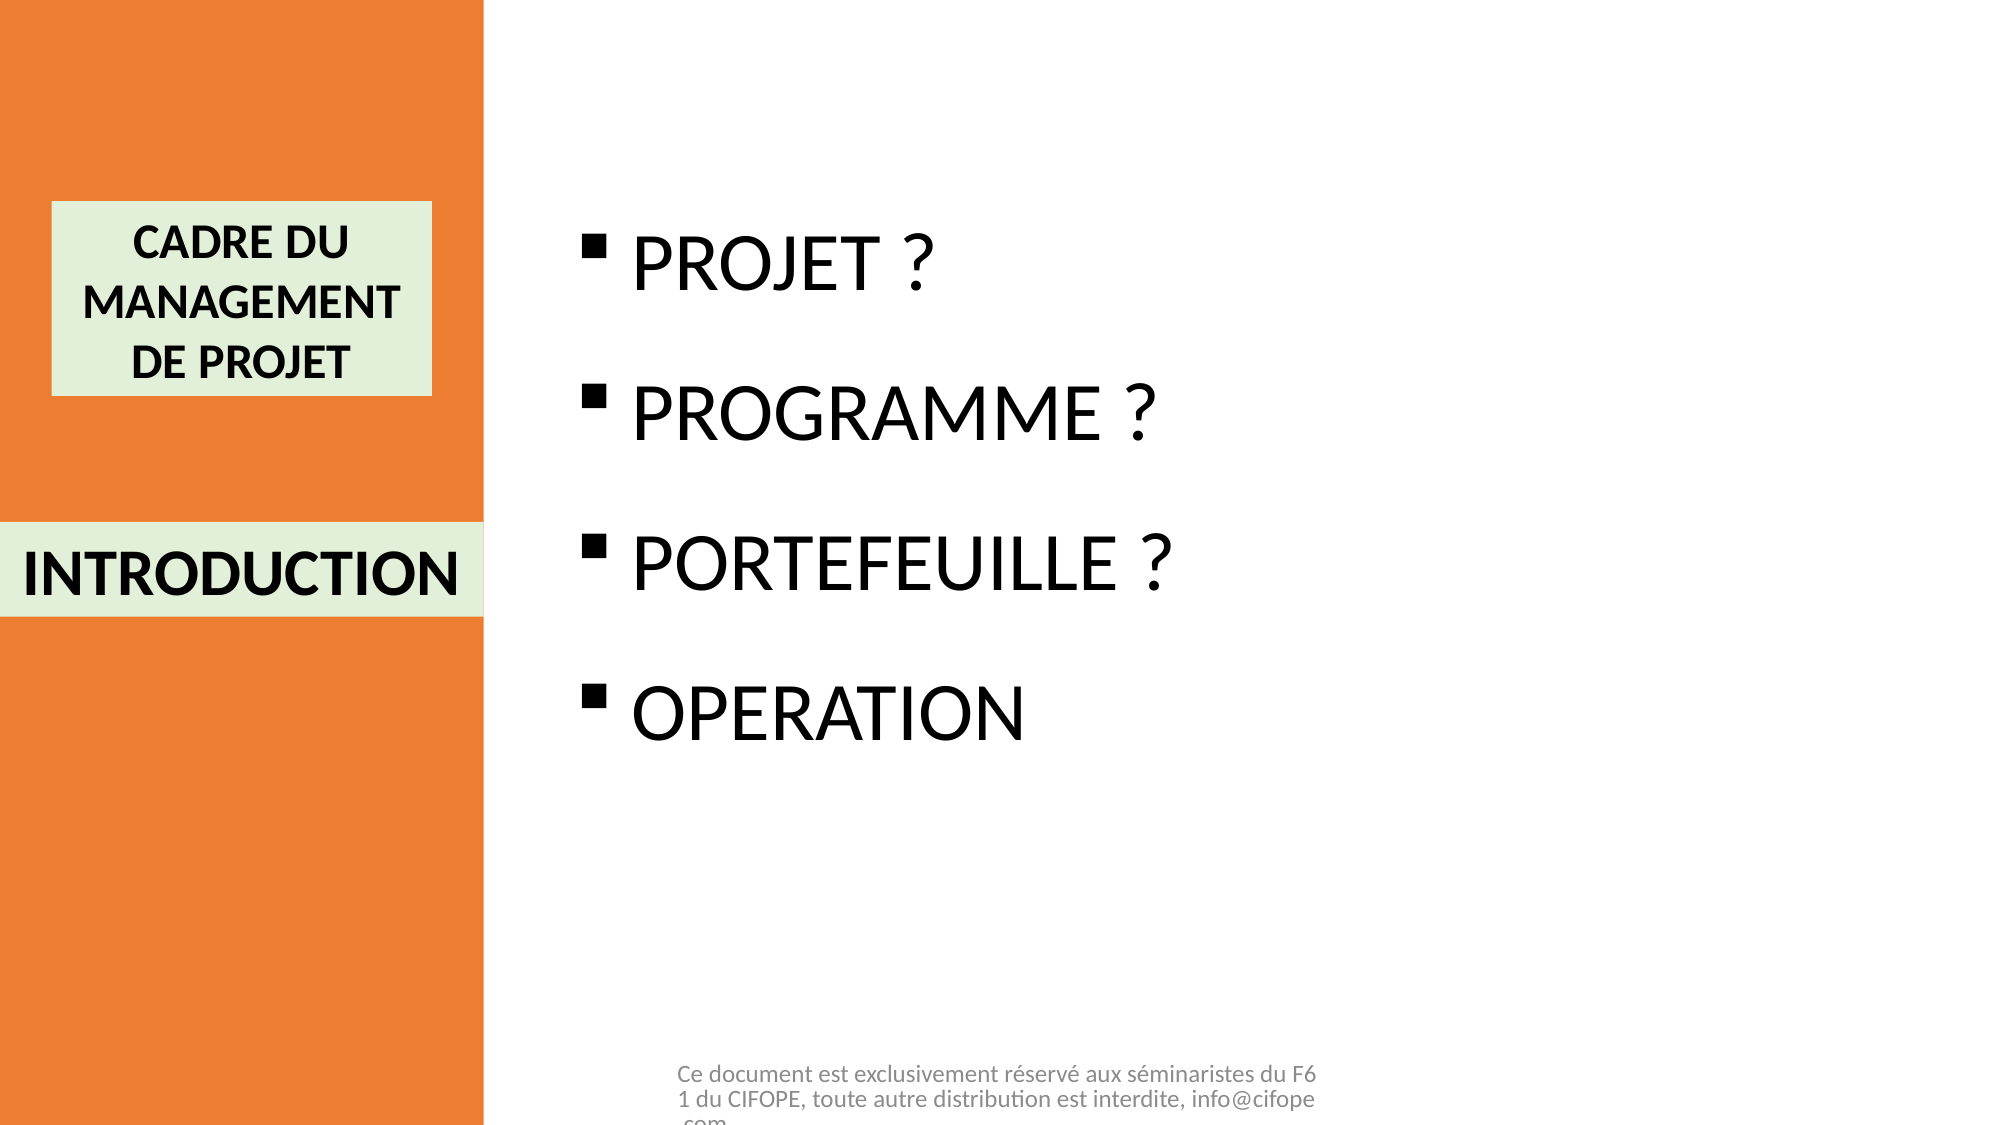

PROJET ?
PROGRAMME ?
PORTEFEUILLE ?
OPERATION

CADRE DU MANAGEMENT DE PROJET
INTRODUCTION
Ce document est exclusivement réservé aux séminaristes du F61 du CIFOPE, toute autre distribution est interdite, info@cifope.com